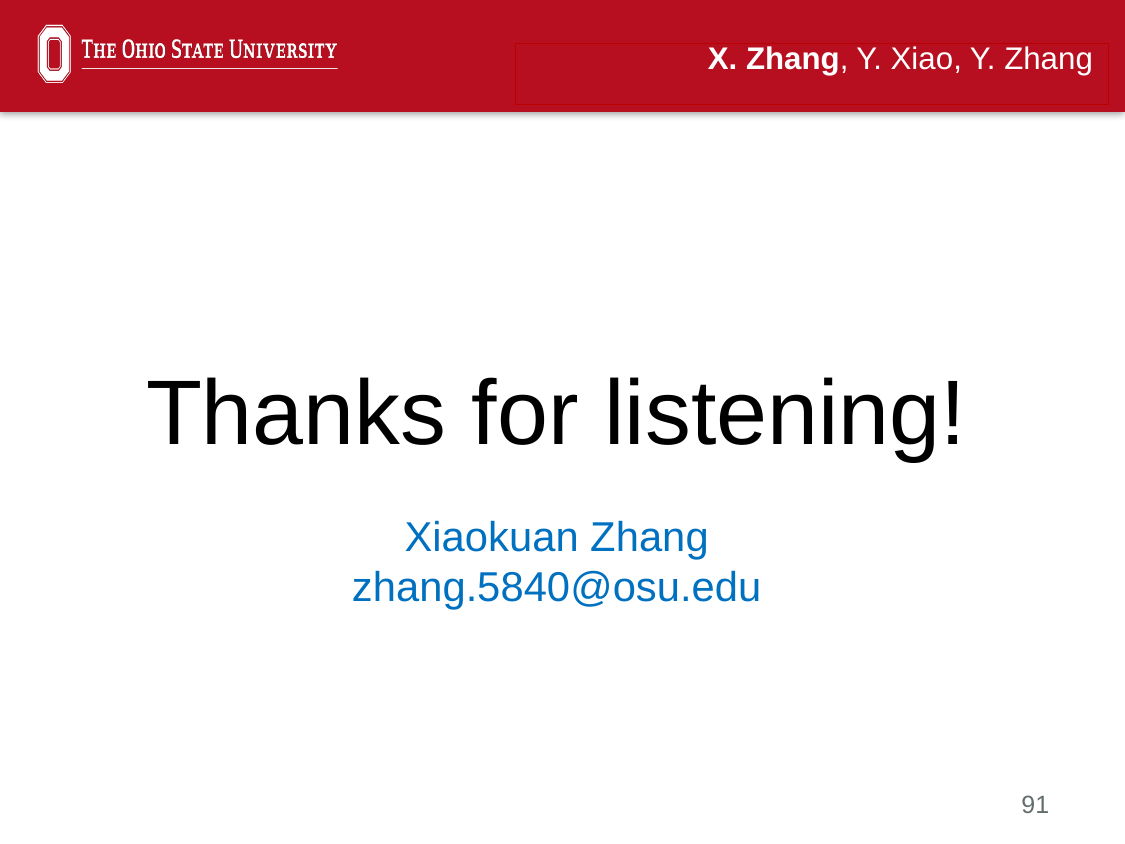

X. Zhang, Y. Xiao, Y. Zhang
Thanks for listening!

Xiaokuan Zhang
zhang.5840@osu.edu